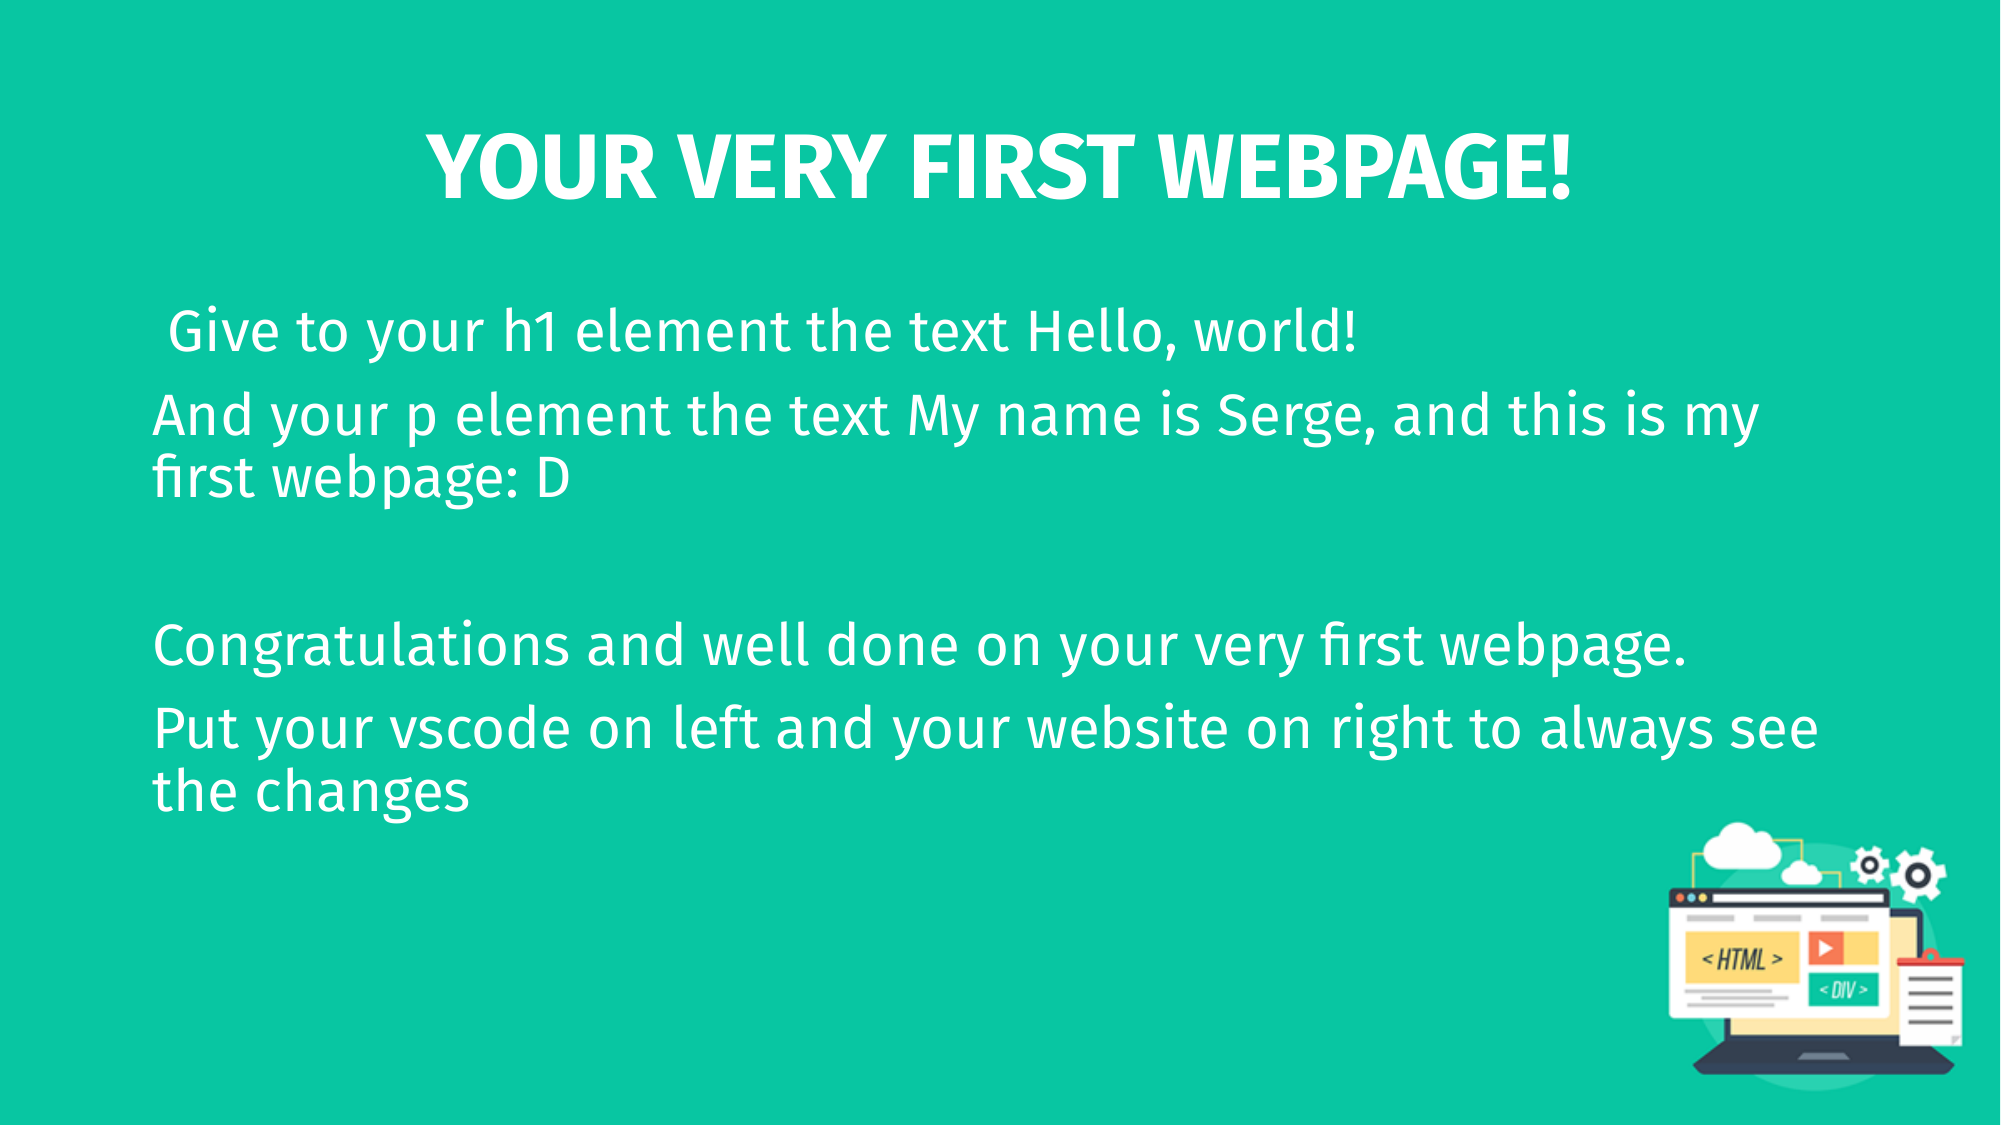

# YOUR VERY FIRST WEBPAGE!
 Give to your h1 element the text Hello, world!
And your p element the text My name is Serge, and this is my first webpage: D

Congratulations and well done on your very first webpage.
Put your vscode on left and your website on right to always see the changes